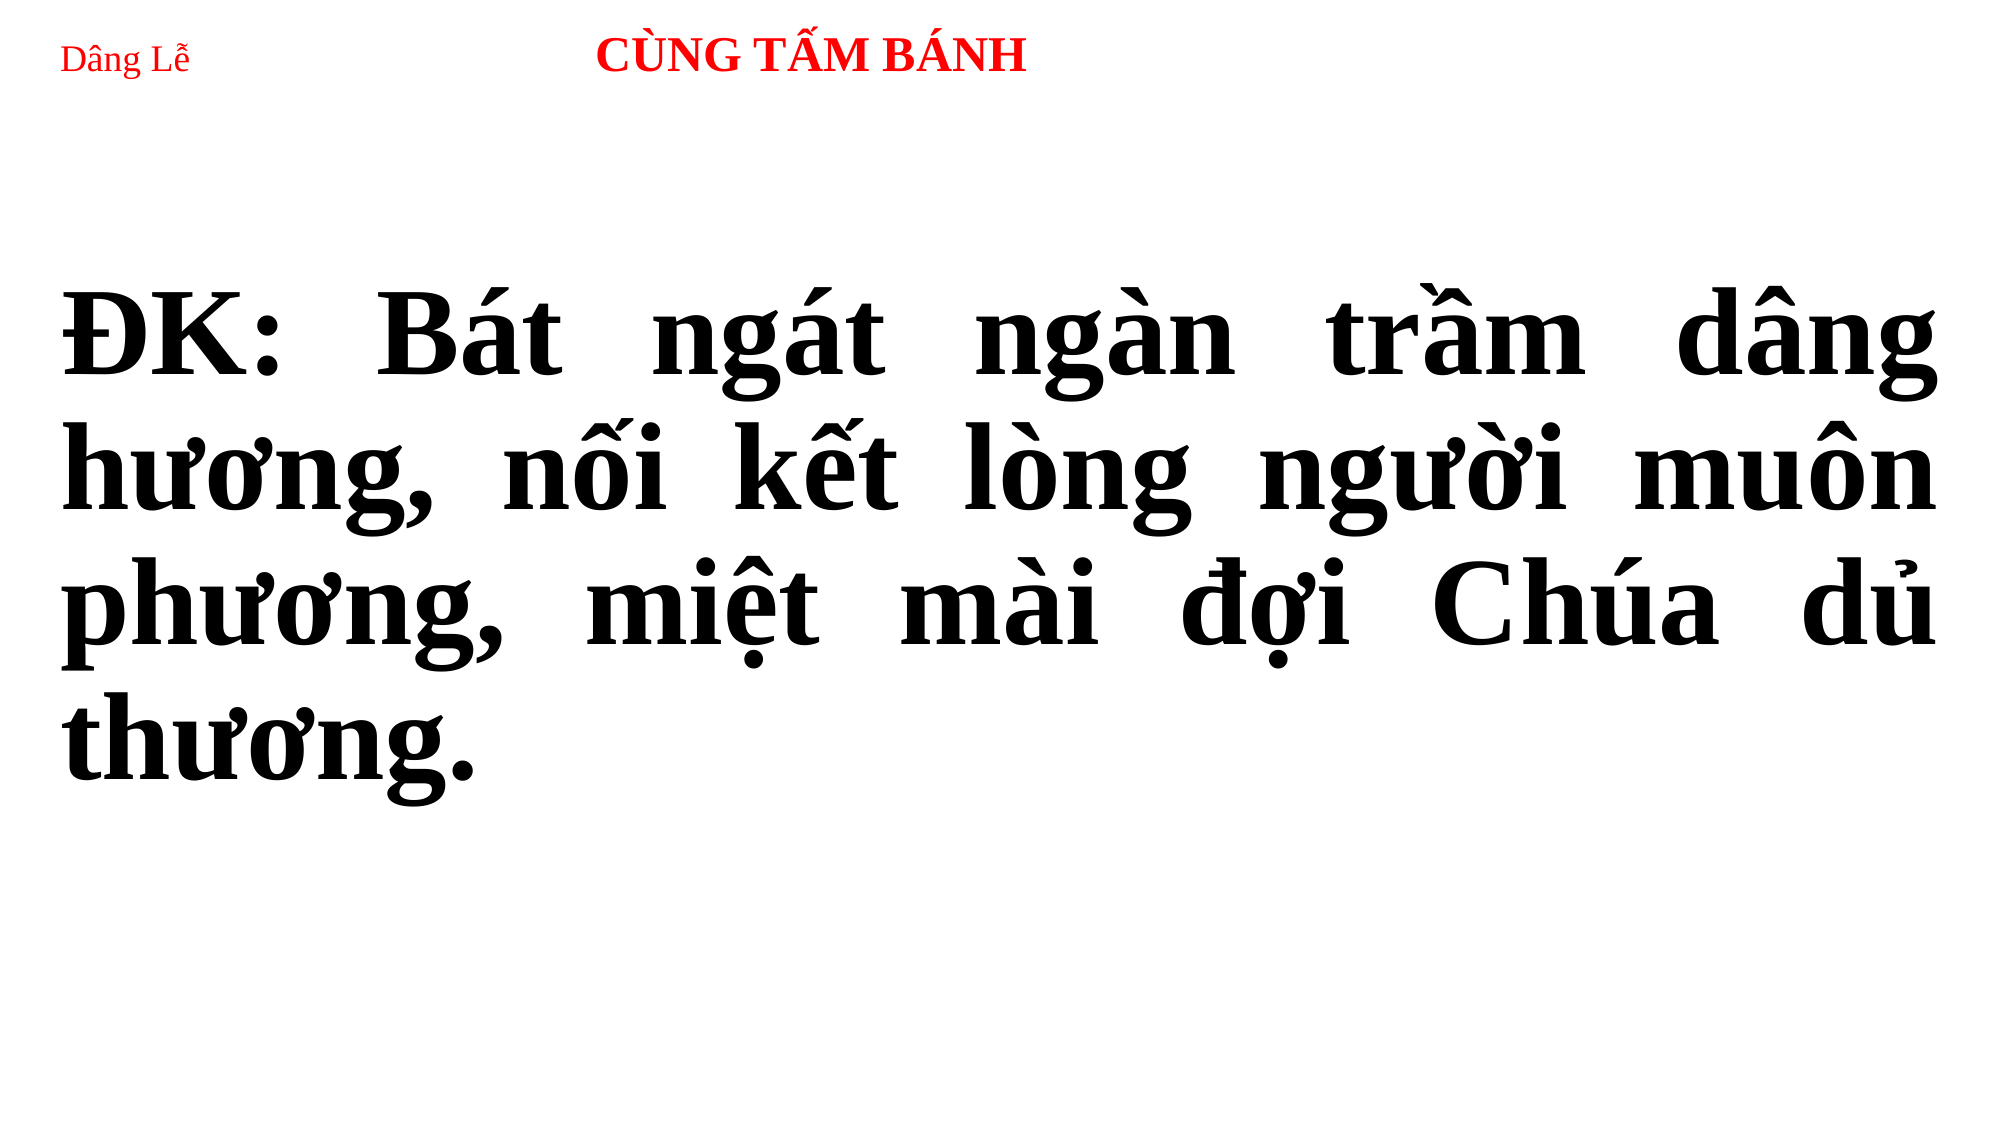

# Dâng Lễ                          	         CÙNG TẤM BÁNH
ĐK: Bát ngát ngàn trầm dâng hương, nối kết lòng người muôn phương, miệt mài đợi Chúa dủ thương.